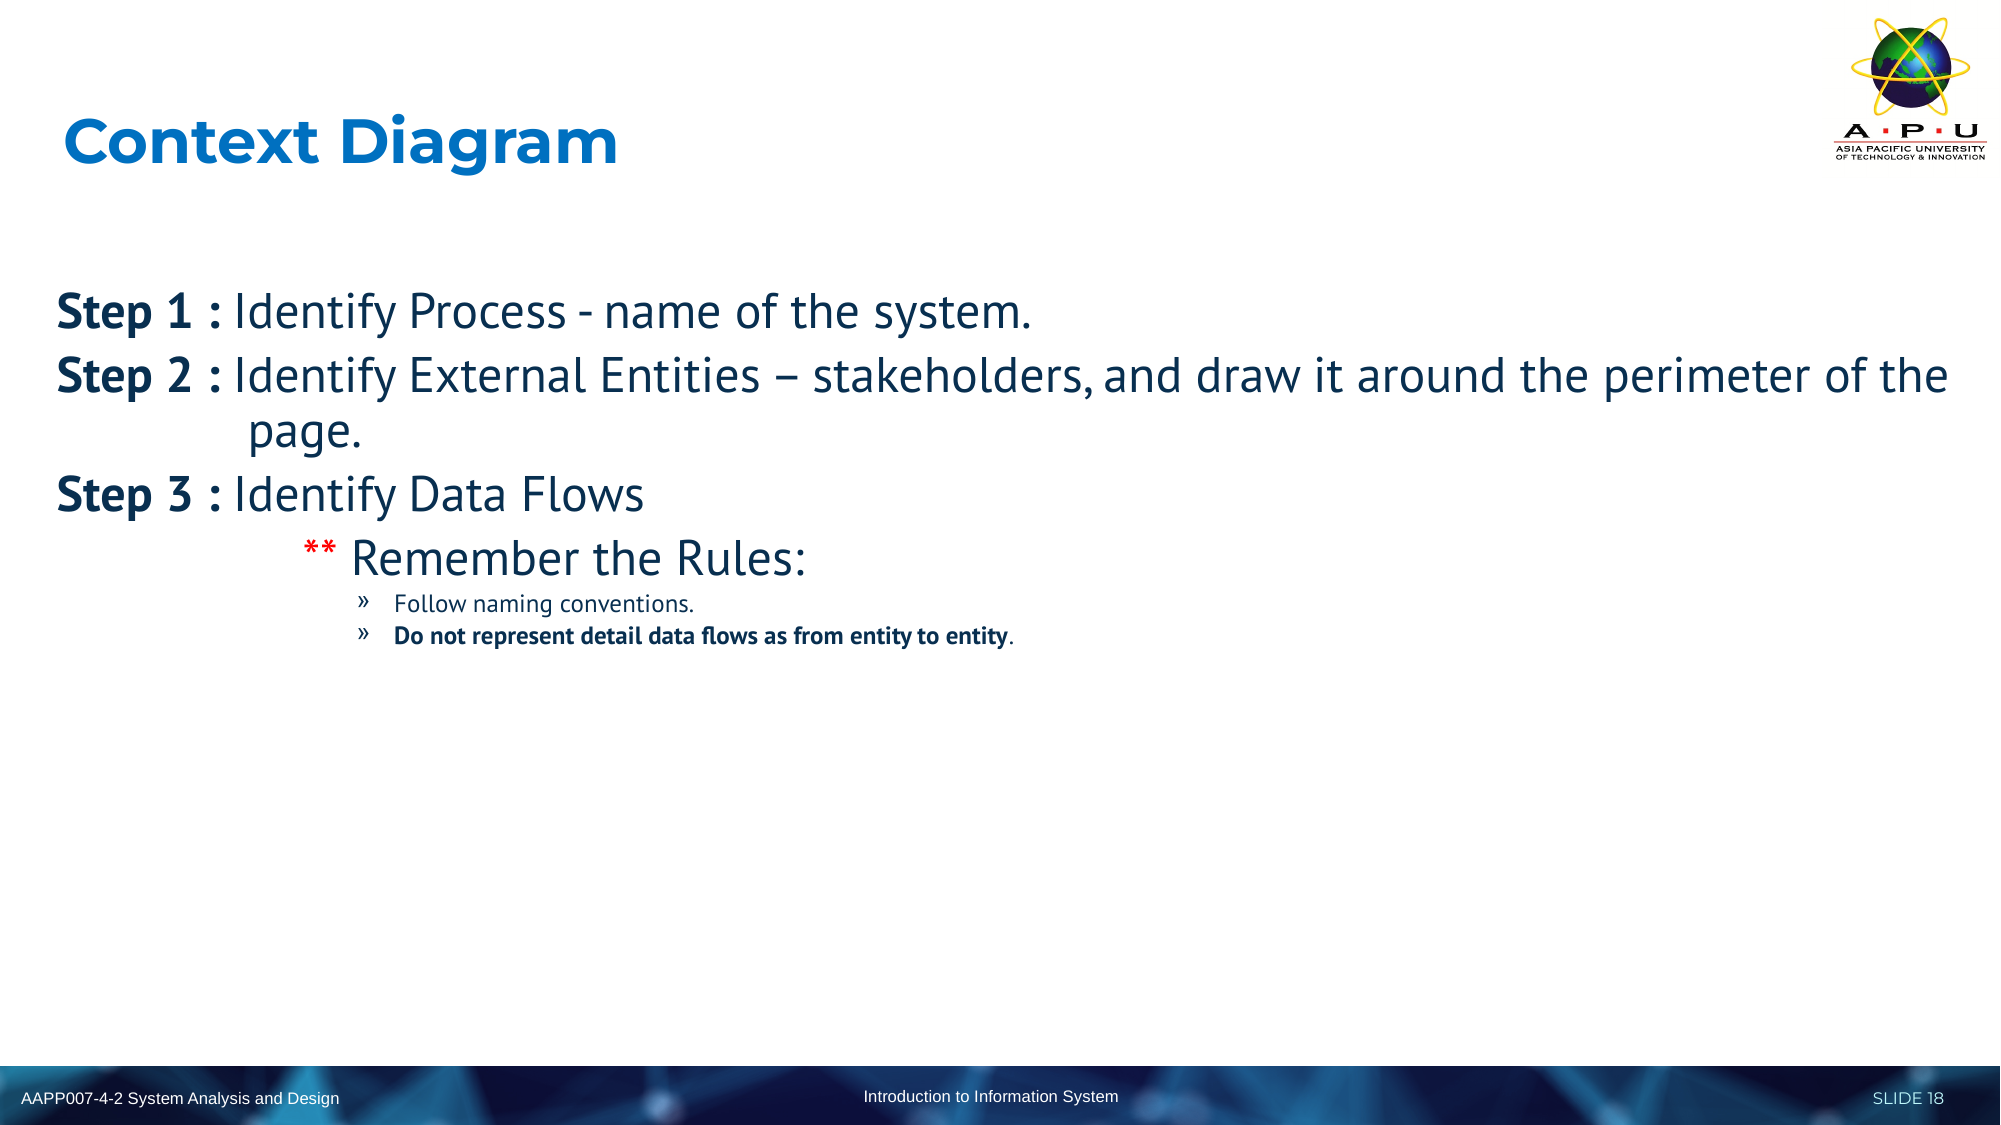

# Context Diagram
Step 1 : Identify Process - name of the system.
Step 2 : Identify External Entities – stakeholders, and draw it around the perimeter of the page.
Step 3 : Identify Data Flows
		   ** Remember the Rules:
Follow naming conventions.
Do not represent detail data flows as from entity to entity.